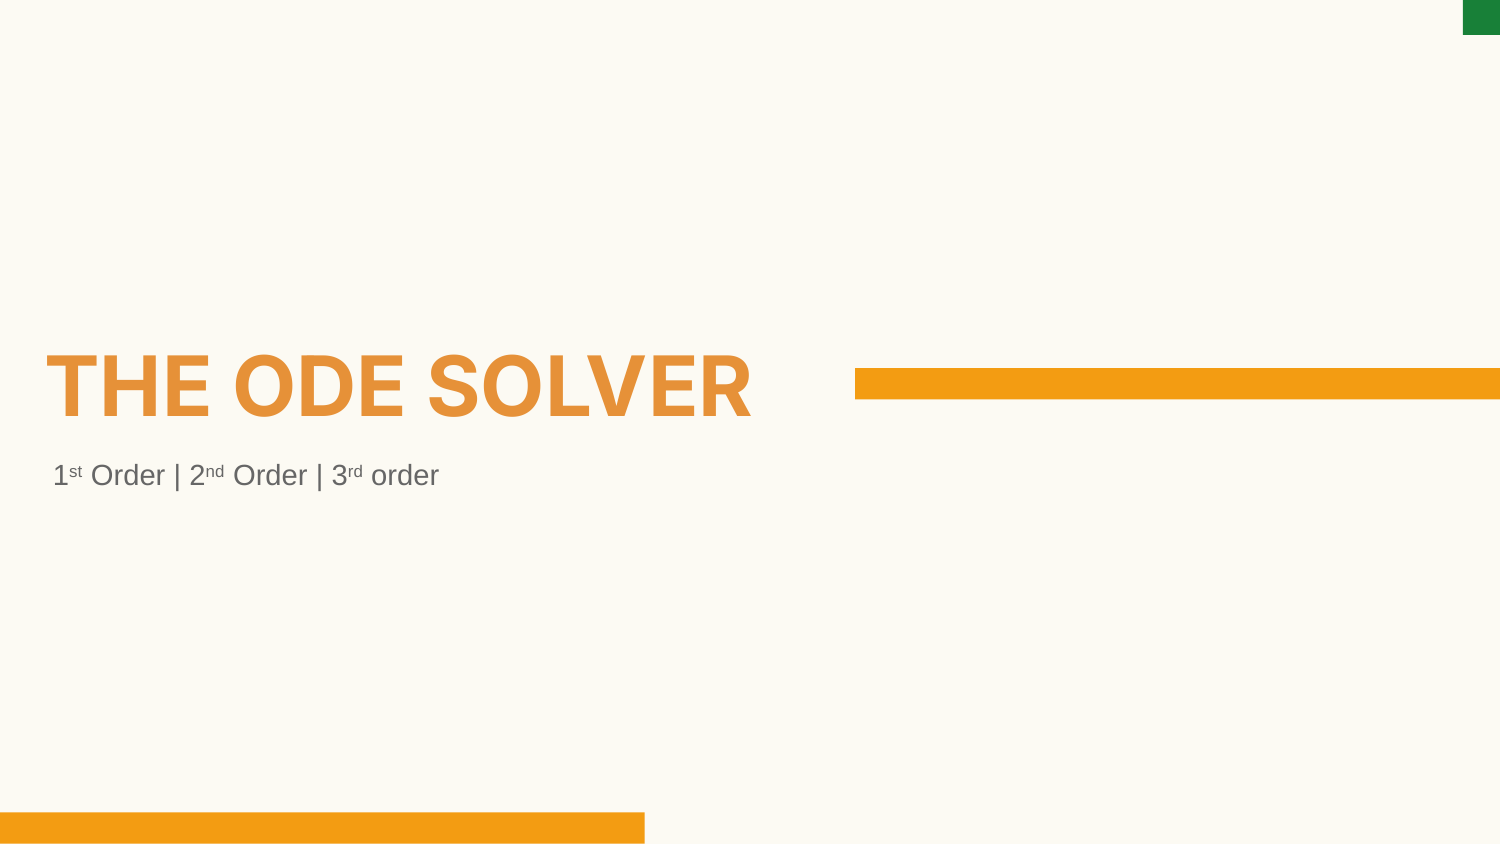

THE ODE SOLVER

1st Order | 2nd Order | 3rd order